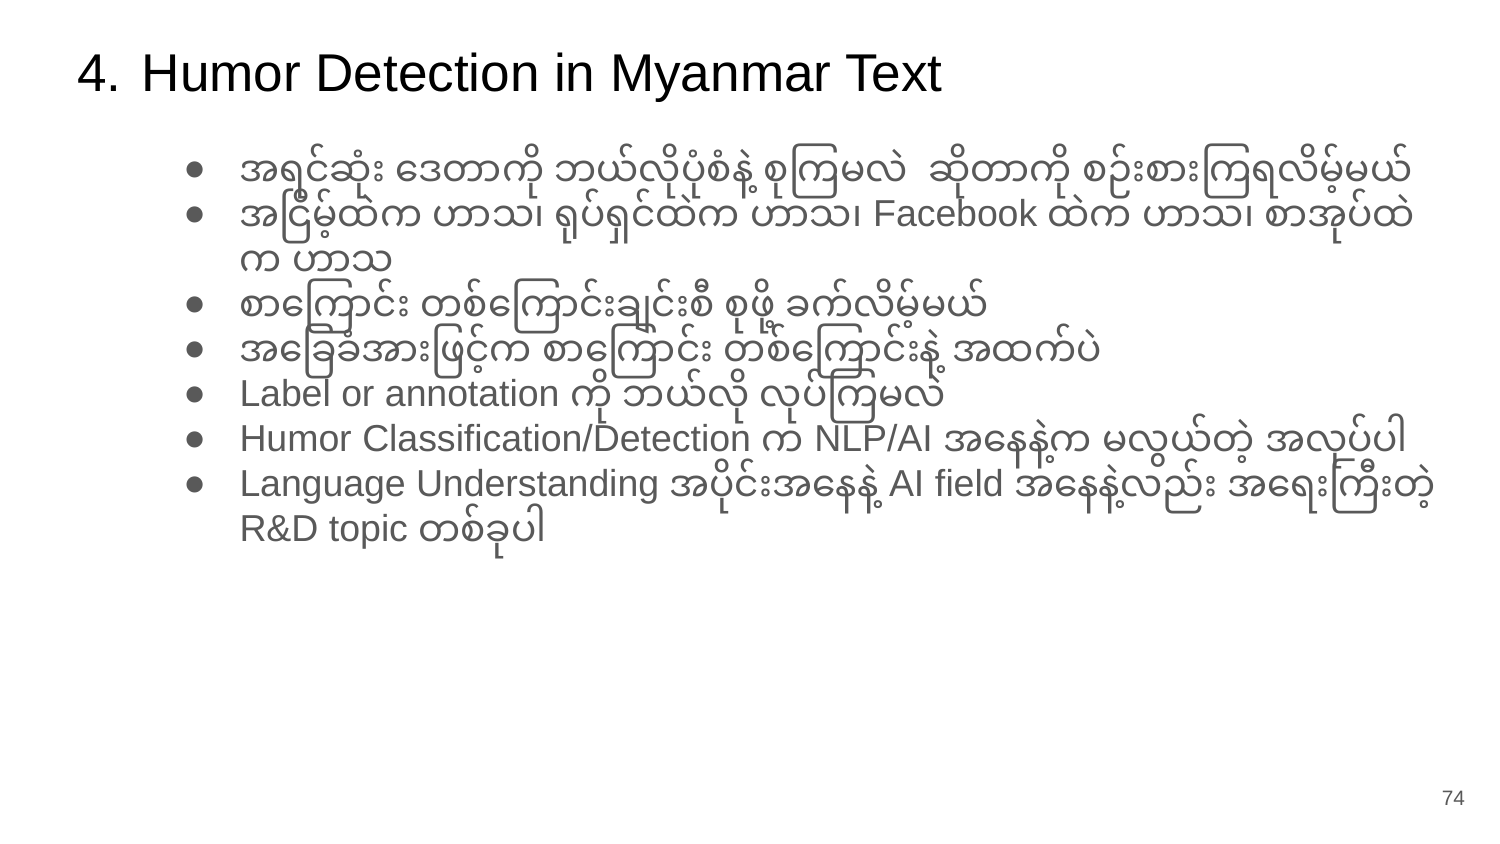

# Humor Detection in Myanmar Text
အရင်ဆုံး ဒေတာကို ဘယ်လိုပုံစံနဲ့ စုကြမလဲ  ဆိုတာကို စဉ်းစားကြရလိမ့်မယ်
အငြိမ့်ထဲက ဟာသ၊ ရုပ်ရှင်ထဲက ဟာသ၊ Facebook ထဲက ဟာသ၊ စာအုပ်ထဲက ဟာသ
စာကြောင်း တစ်ကြောင်းချင်းစီ စုဖို့ ခက်လိမ့်မယ်
အခြေခံအားဖြင့်က စာကြောင်း တစ်ကြောင်းနဲ့ အထက်ပဲ
Label or annotation ကို ဘယ်လို လုပ်ကြမလဲ
Humor Classification/Detection က NLP/AI အနေနဲ့က မလွယ်တဲ့ အလုပ်ပါ
Language Understanding အပိုင်းအနေနဲ့ AI field အနေနဲ့လည်း အရေးကြီးတဲ့ R&D topic တစ်ခုပါ
74